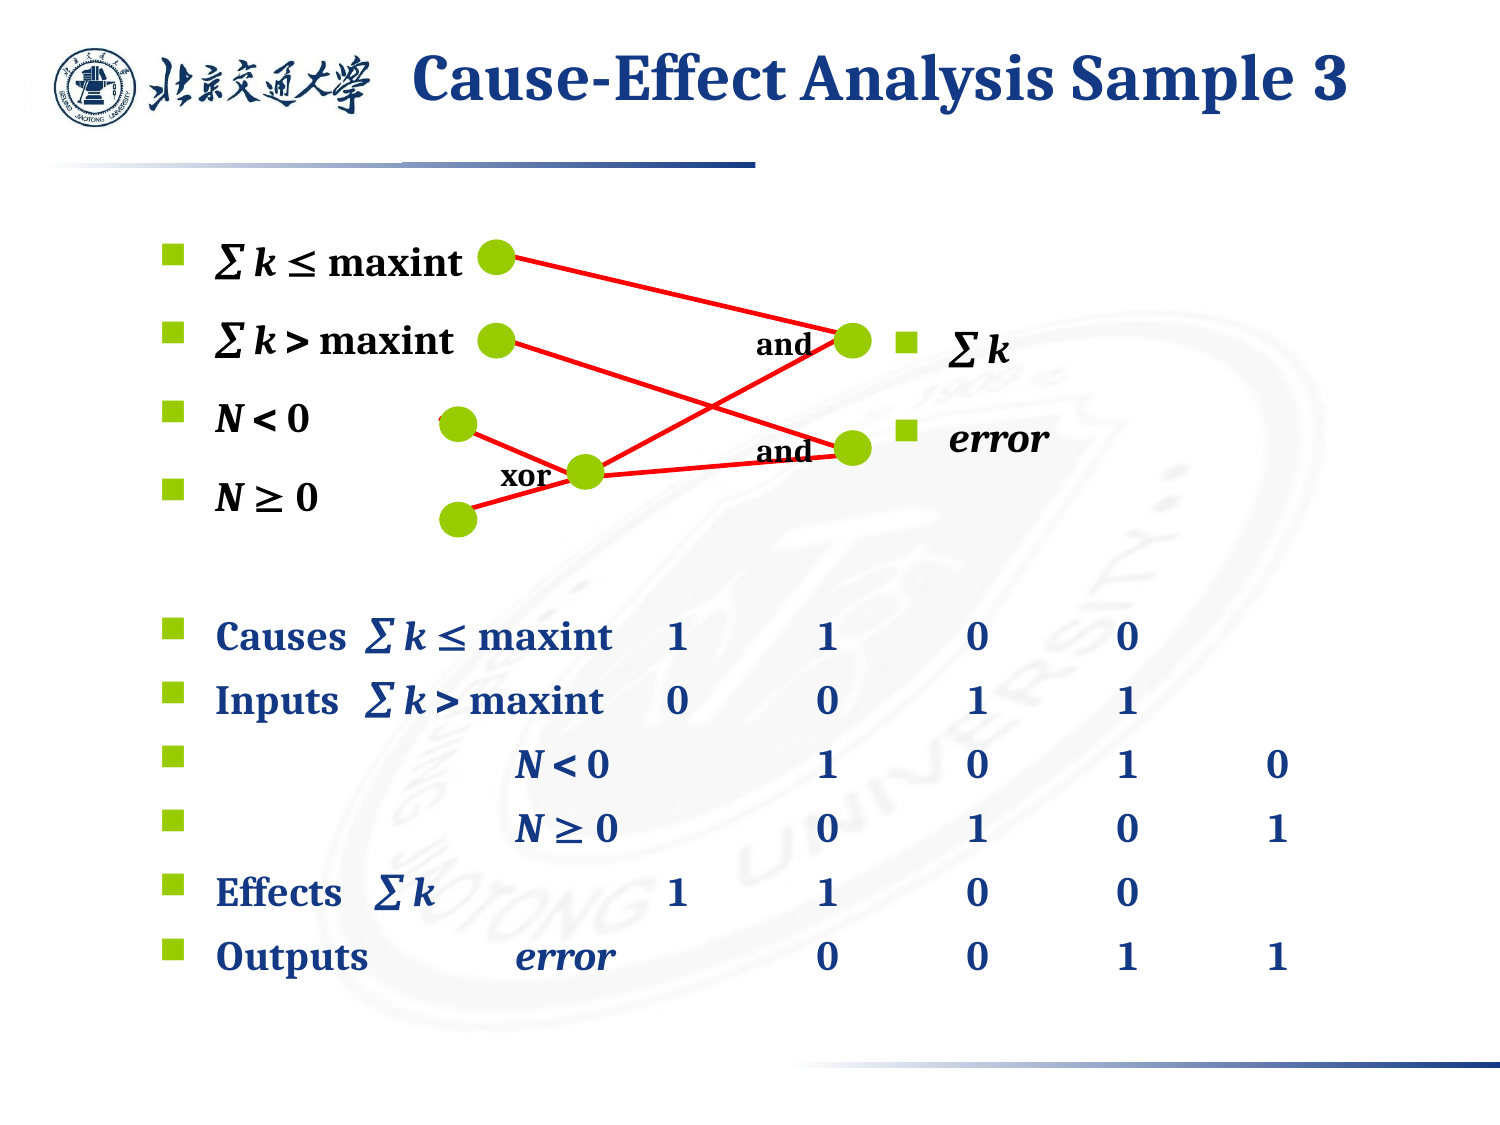

# Cause-Effect Analysis Sample 3
∑ k ≤ maxint
∑ k > maxint
N < 0
N ≥ 0

and

and

xor

∑ k
error
Causes 	∑ k ≤ maxint 	1	1	0	0
Inputs	∑ k > maxint 	0	0	1	1
		N < 0		1	0	1	0
		N ≥ 0		0	1	0	1
Effects	 ∑ k		1	1	0	0
Outputs	error		0	0	1	1